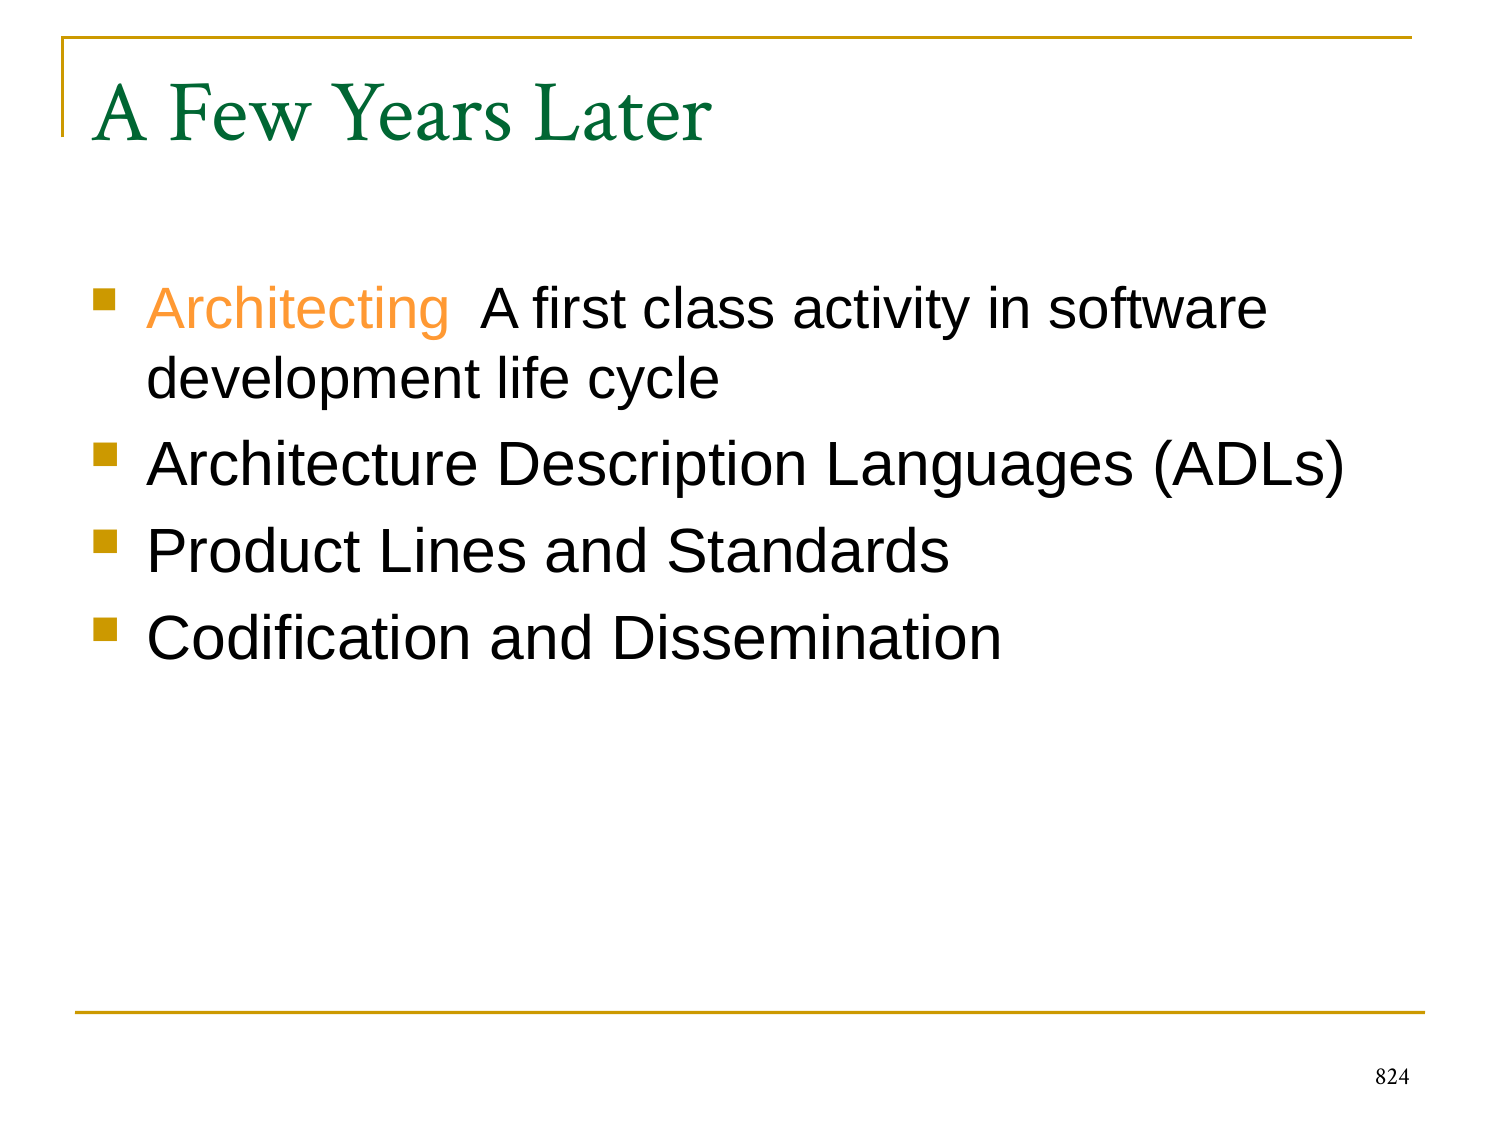

# A Few Years Later
Architecting  A first class activity in software development life cycle
Architecture Description Languages (ADLs)
Product Lines and Standards
Codification and Dissemination
824